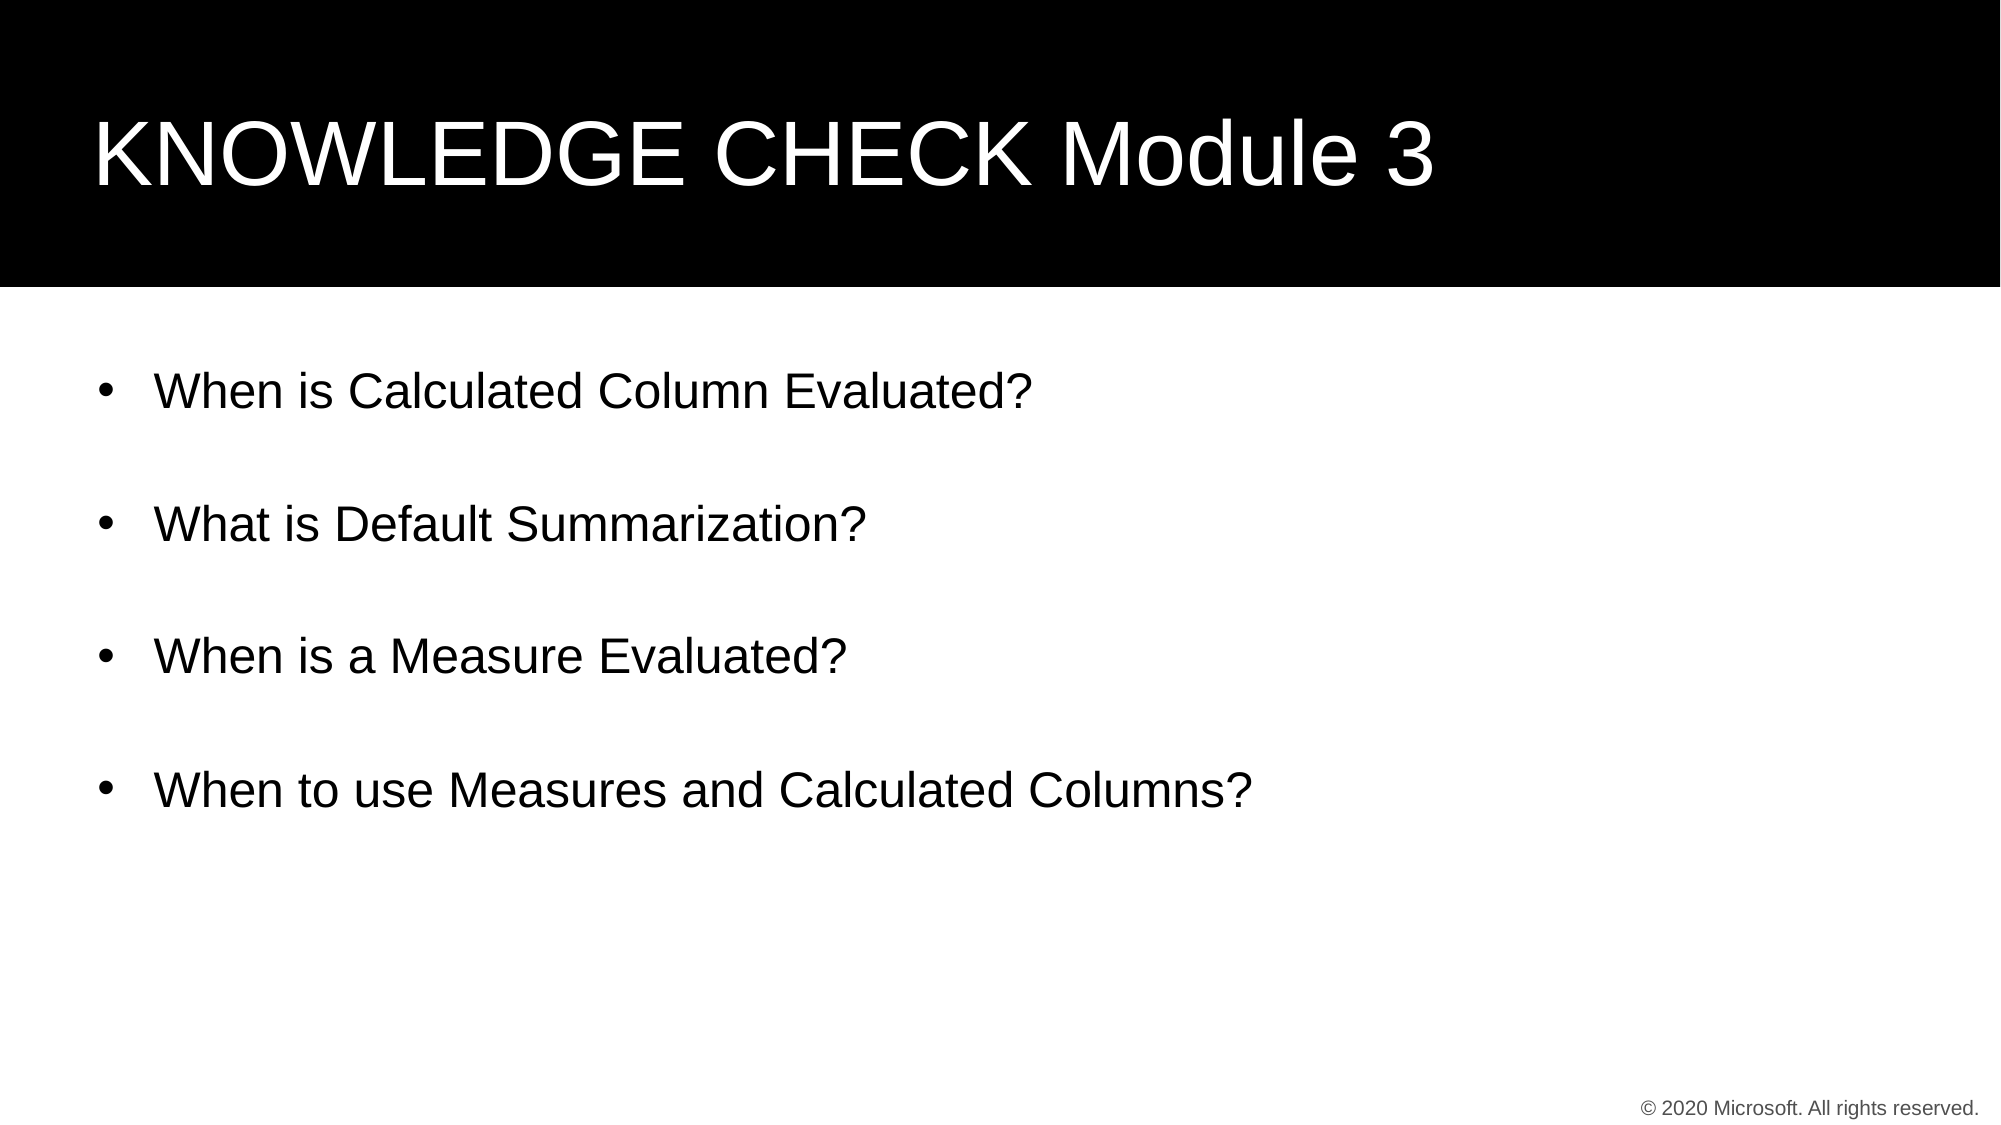

KNOWLEDGE CHECK Module 3

When is Calculated Column Evaluated?

What is Default Summarization?

When is a Measure Evaluated?

When to use Measures and Calculated Columns?

© 2020 Microsoft. All rights reserved.